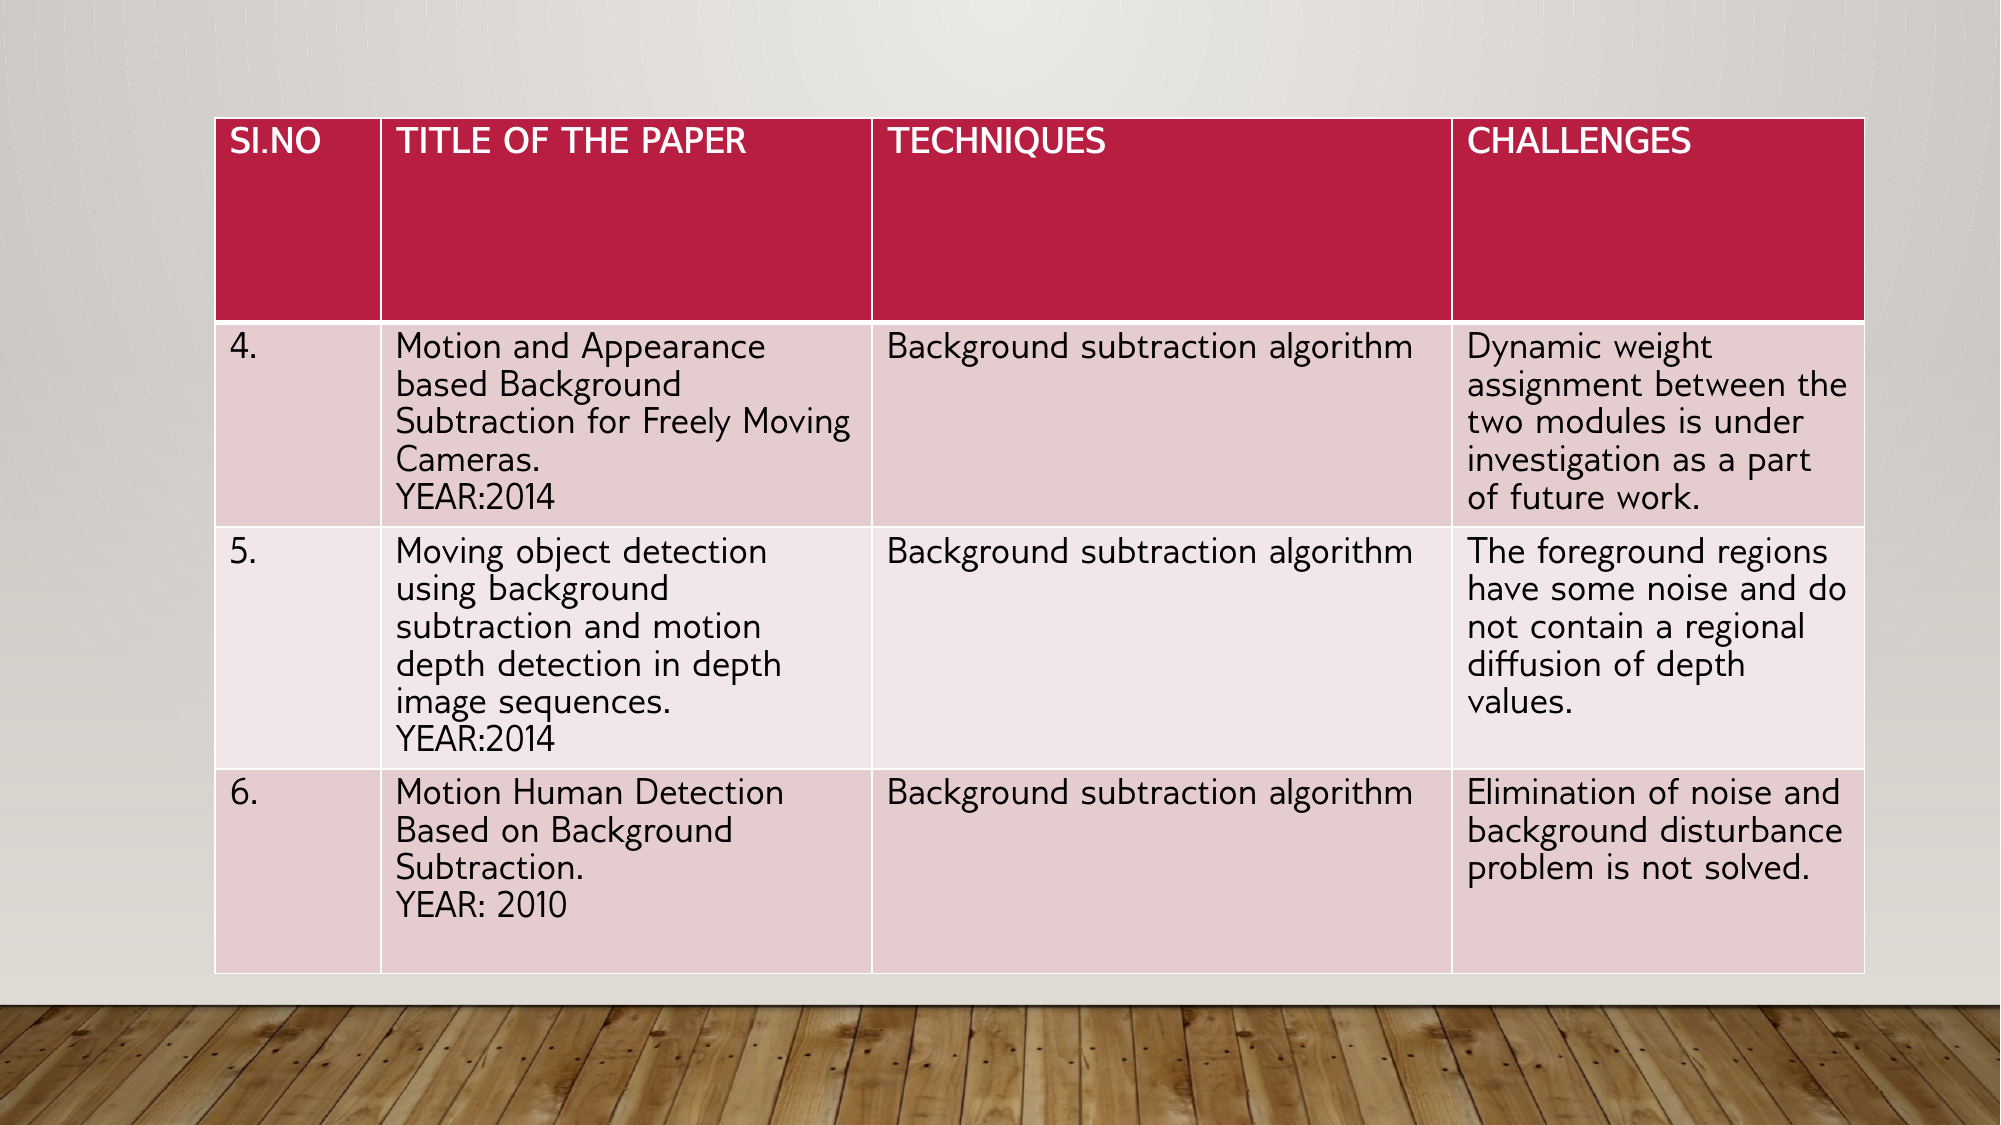

| SI.NO | TITLE OF THE PAPER | TECHNIQUES | CHALLENGES |
| --- | --- | --- | --- |
| 4. | Motion and Appearance based Background Subtraction for Freely Moving Cameras. YEAR:2014 | Background subtraction algorithm | Dynamic weight assignment between the two modules is under investigation as a part of future work. |
| 5. | Moving object detection using background subtraction and motion depth detection in depth image sequences. YEAR:2014 | Background subtraction algorithm | The foreground regions have some noise and do not contain a regional diffusion of depth values. |
| 6. | Motion Human Detection Based on Background Subtraction. YEAR: 2010 | Background subtraction algorithm | Elimination of noise and background disturbance problem is not solved. |